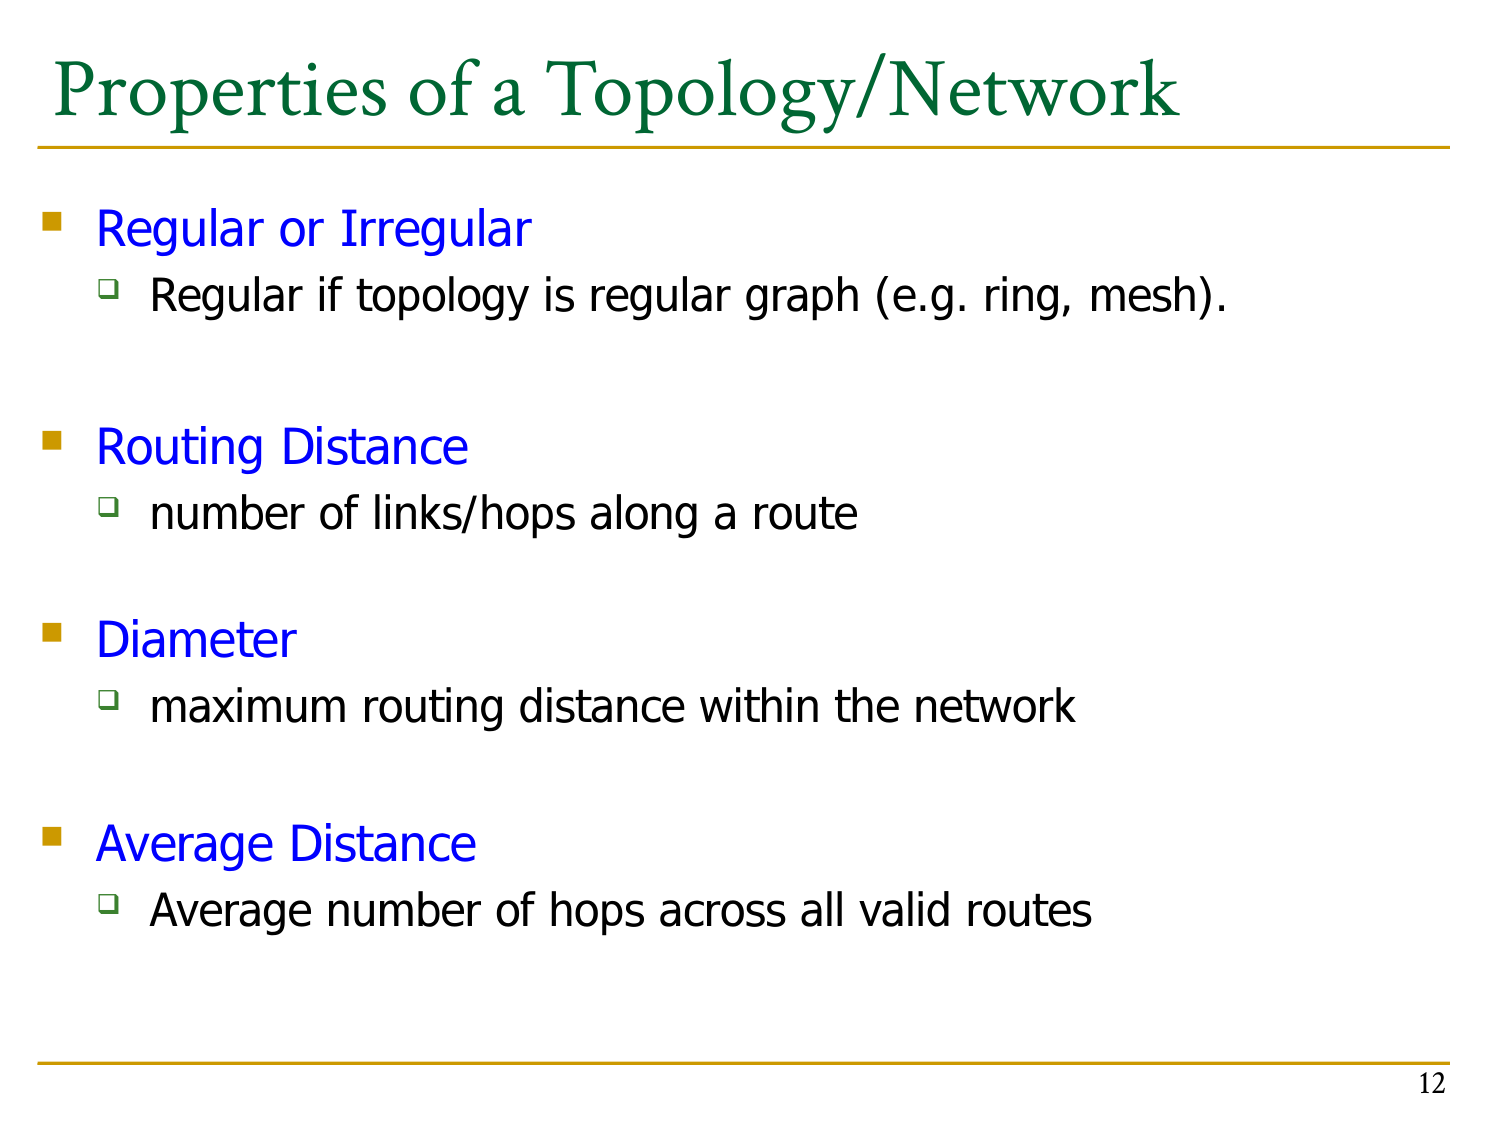

# Properties of a Topology/Network
Regular or Irregular
Regular if topology is regular graph (e.g. ring, mesh).

Routing Distance
number of links/hops along a route

Diameter
maximum routing distance within the network

Average Distance
Average number of hops across all valid routes

12